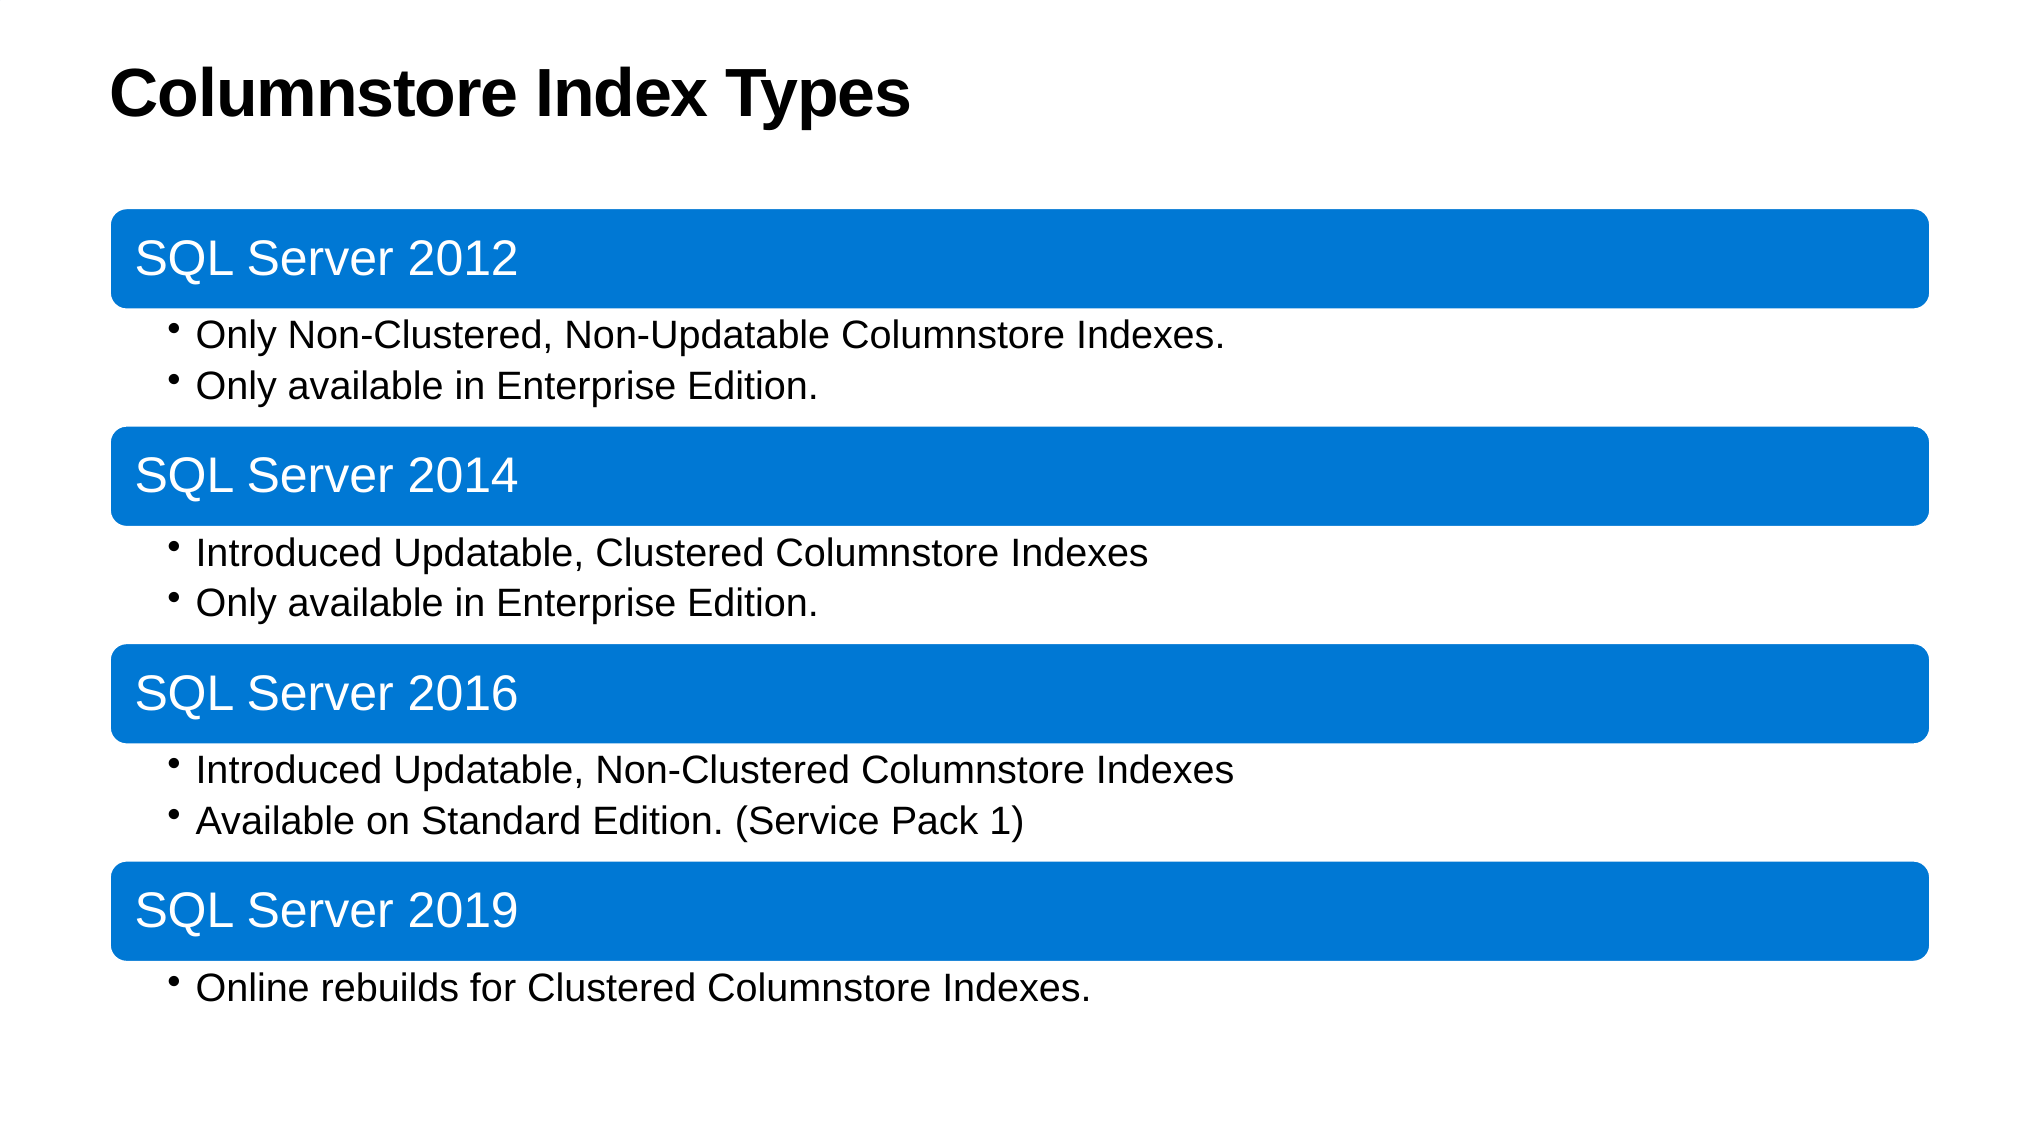

# Columnstore Index Types
SQL Server 2012
Only Non-Clustered, Non-Updatable Columnstore Indexes.
Only available in Enterprise Edition.
SQL Server 2014
Introduced Updatable, Clustered Columnstore Indexes
Only available in Enterprise Edition.
SQL Server 2016
Introduced Updatable, Non-Clustered Columnstore Indexes
Available on Standard Edition. (Service Pack 1)
SQL Server 2019
Online rebuilds for Clustered Columnstore Indexes.